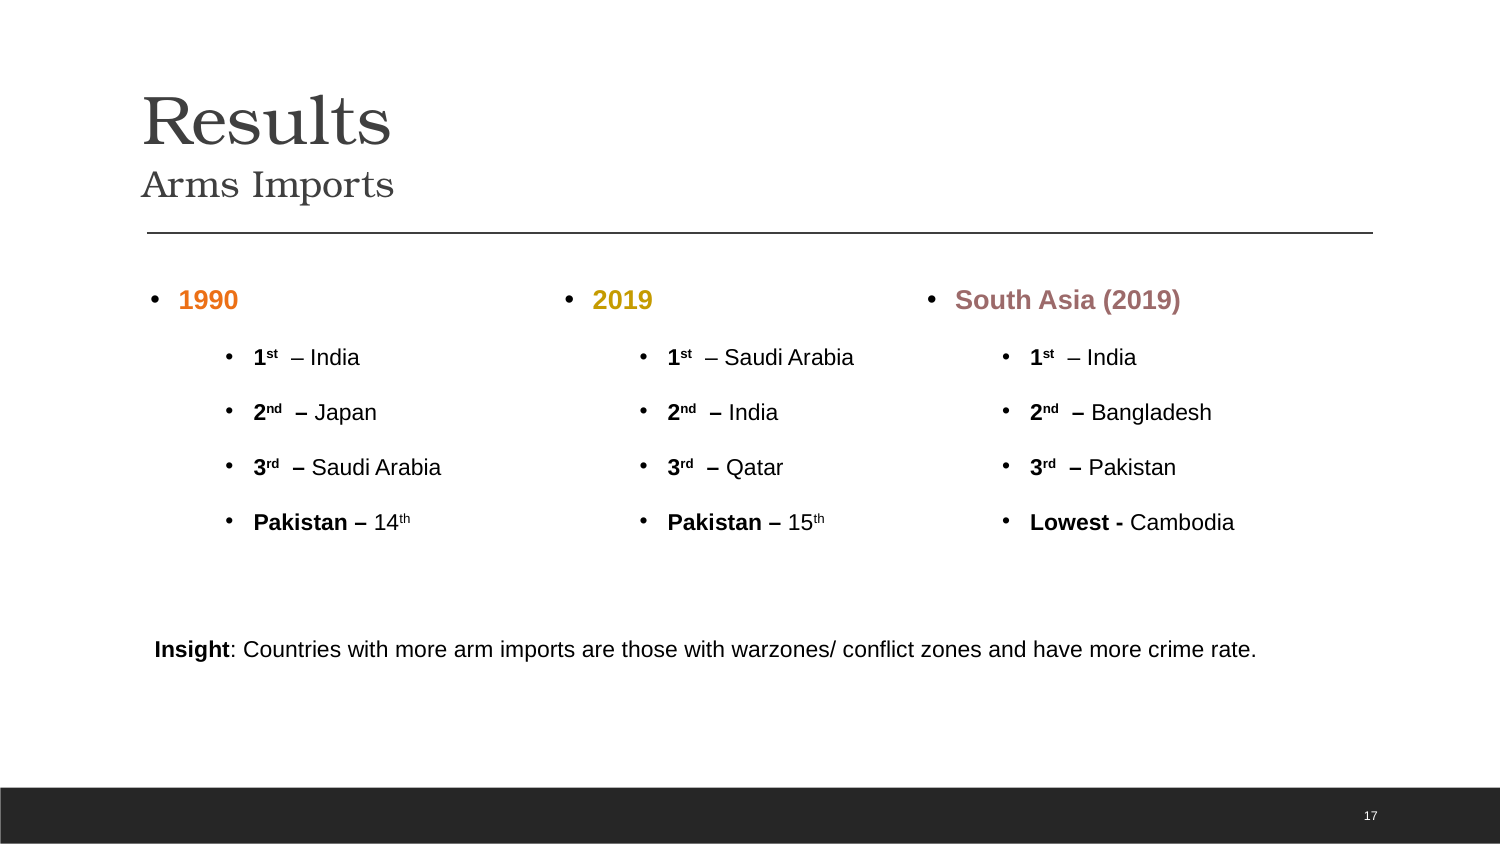

# Results Arms Imports
1990
1st  – India
2nd  – Japan
3rd  – Saudi Arabia
Pakistan – 14th
2019
1st  – Saudi Arabia
2nd  – India
3rd  – Qatar
Pakistan – 15th
South Asia (2019)
1st  – India
2nd  – Bangladesh
3rd  – Pakistan
Lowest - Cambodia
Insight: Countries with more arm imports are those with warzones/ conflict zones and have more crime rate.
17